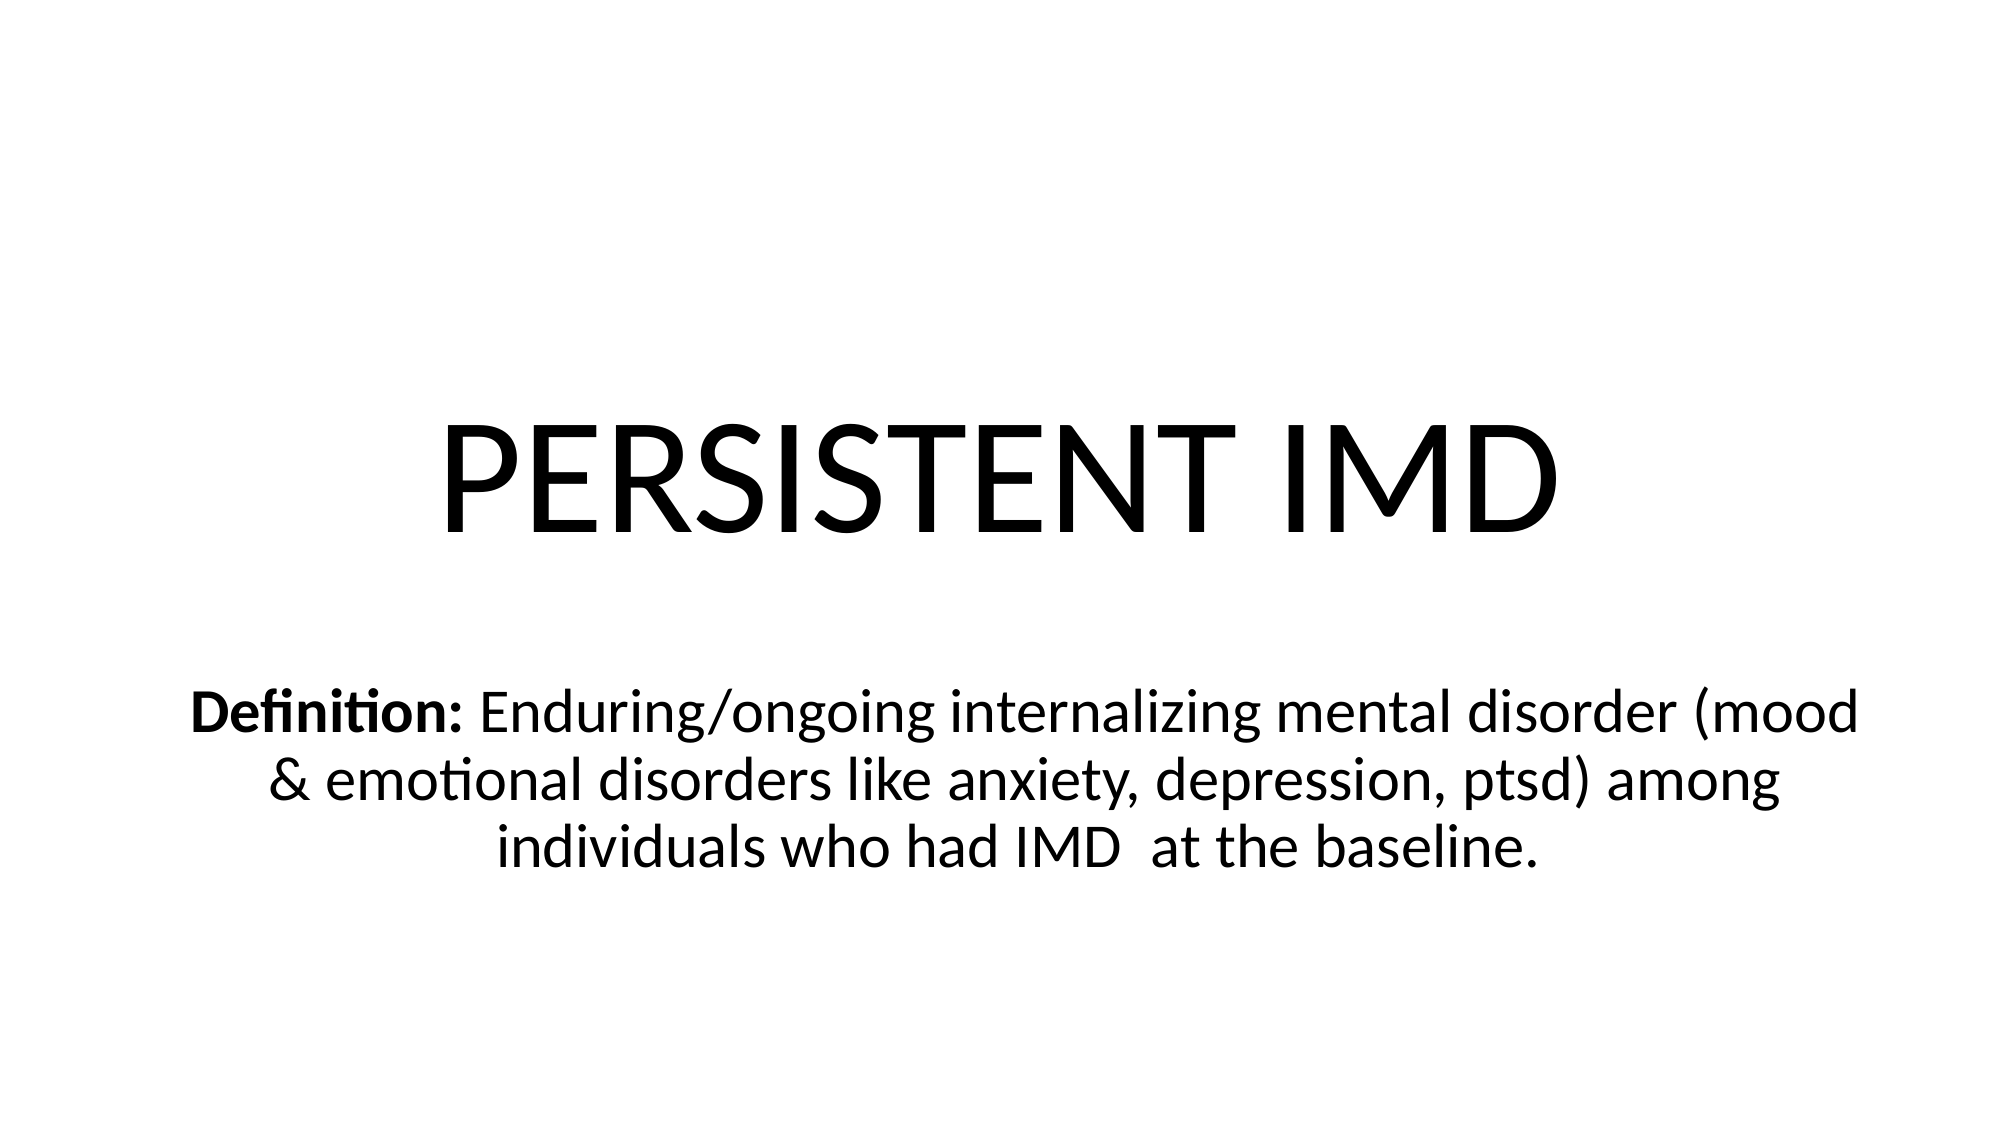

# PERSISTENT IMD
Definition: Enduring/ongoing internalizing mental disorder (mood & emotional disorders like anxiety, depression, ptsd) among individuals who had IMD  at the baseline.